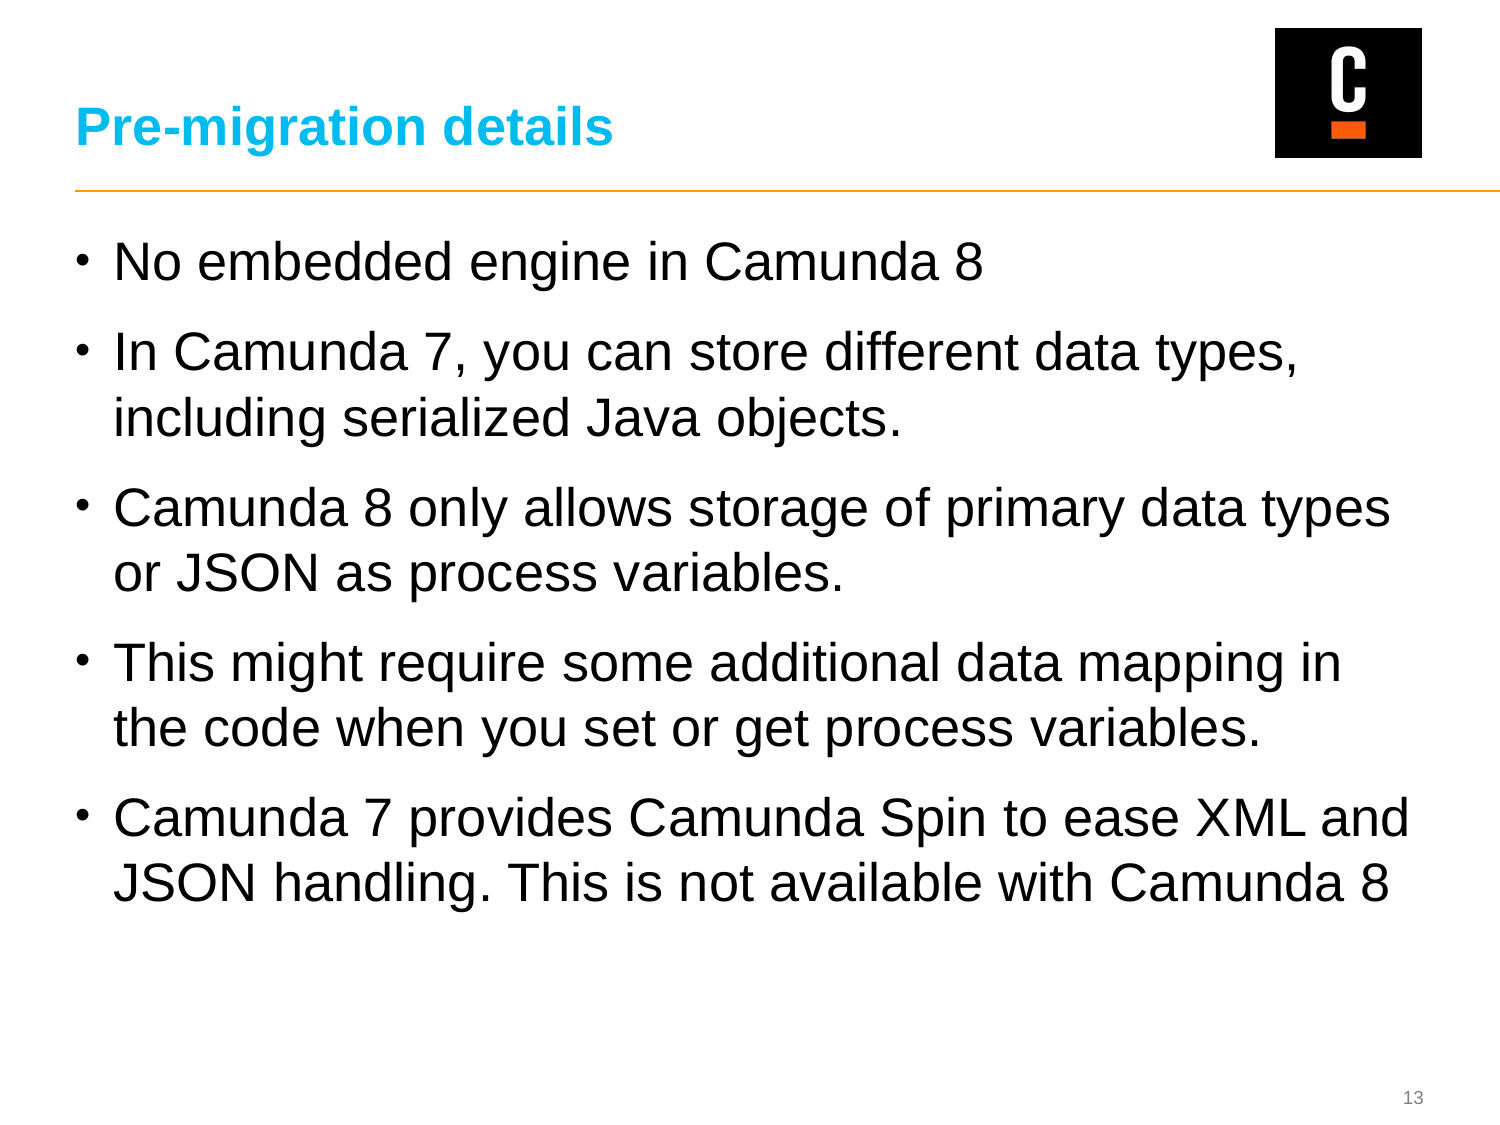

# Pre-migration details
No embedded engine in Camunda 8
In Camunda 7, you can store different data types, including serialized Java objects.
Camunda 8 only allows storage of primary data types or JSON as process variables.
This might require some additional data mapping in the code when you set or get process variables.
Camunda 7 provides Camunda Spin to ease XML and JSON handling. This is not available with Camunda 8